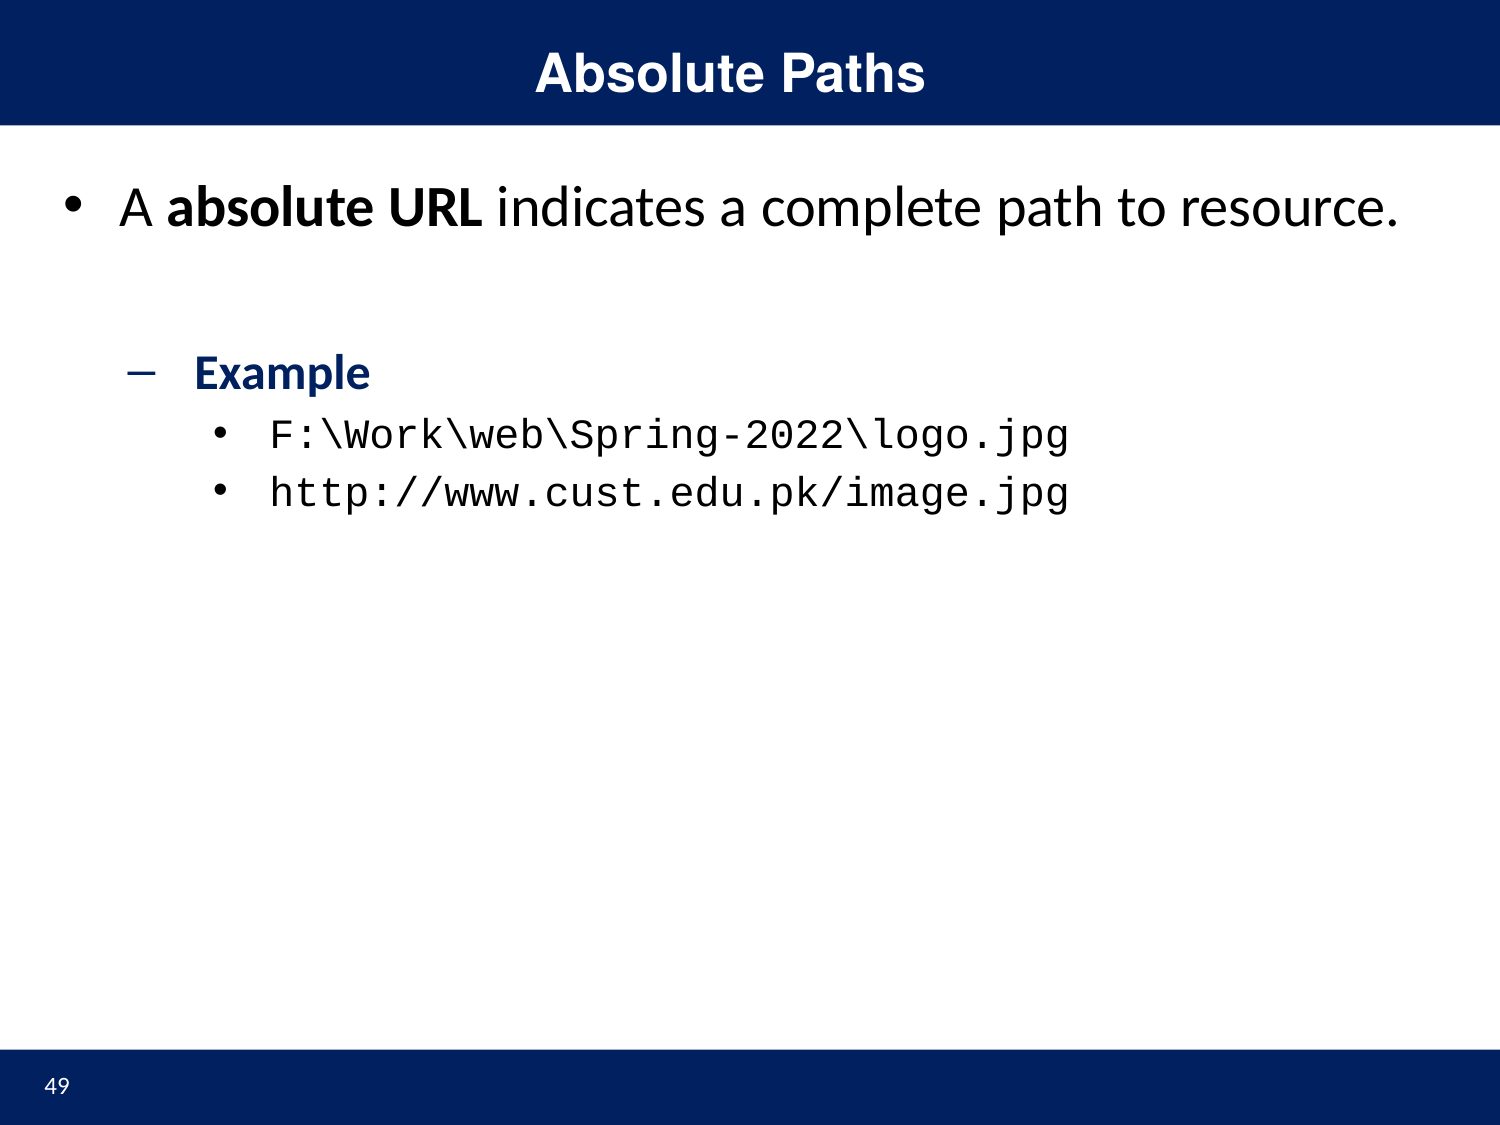

# Absolute Paths
A absolute URL indicates a complete path to resource.

Example
F:\Work\web\Spring-2022\logo.jpg
http://www.cust.edu.pk/image.jpg
49